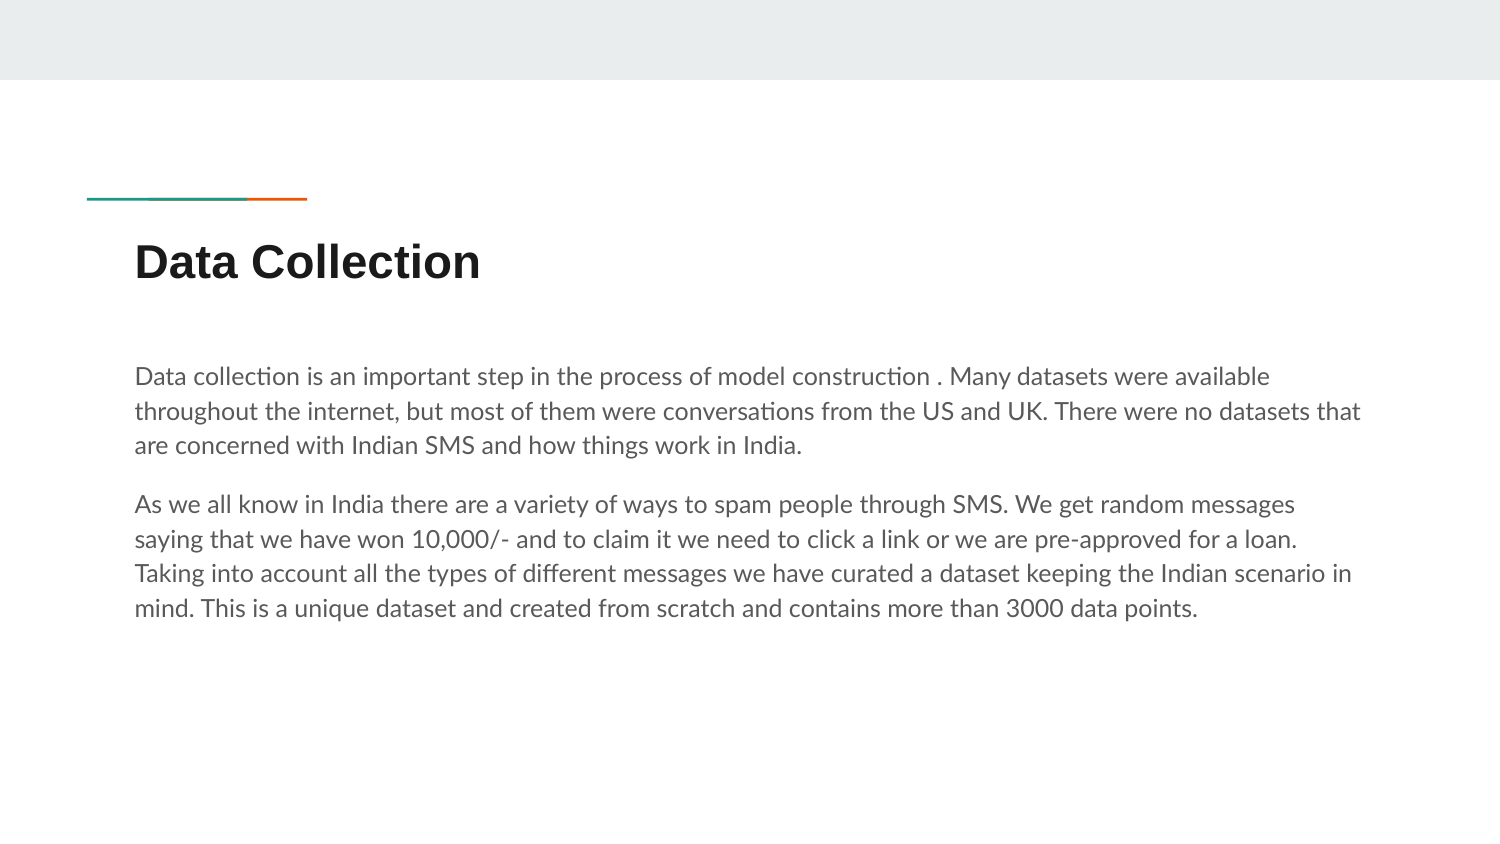

# Data Collection
Data collection is an important step in the process of model construction . Many datasets were available throughout the internet, but most of them were conversations from the US and UK. There were no datasets that are concerned with Indian SMS and how things work in India.
As we all know in India there are a variety of ways to spam people through SMS. We get random messages saying that we have won 10,000/- and to claim it we need to click a link or we are pre-approved for a loan. Taking into account all the types of different messages we have curated a dataset keeping the Indian scenario in mind. This is a unique dataset and created from scratch and contains more than 3000 data points.